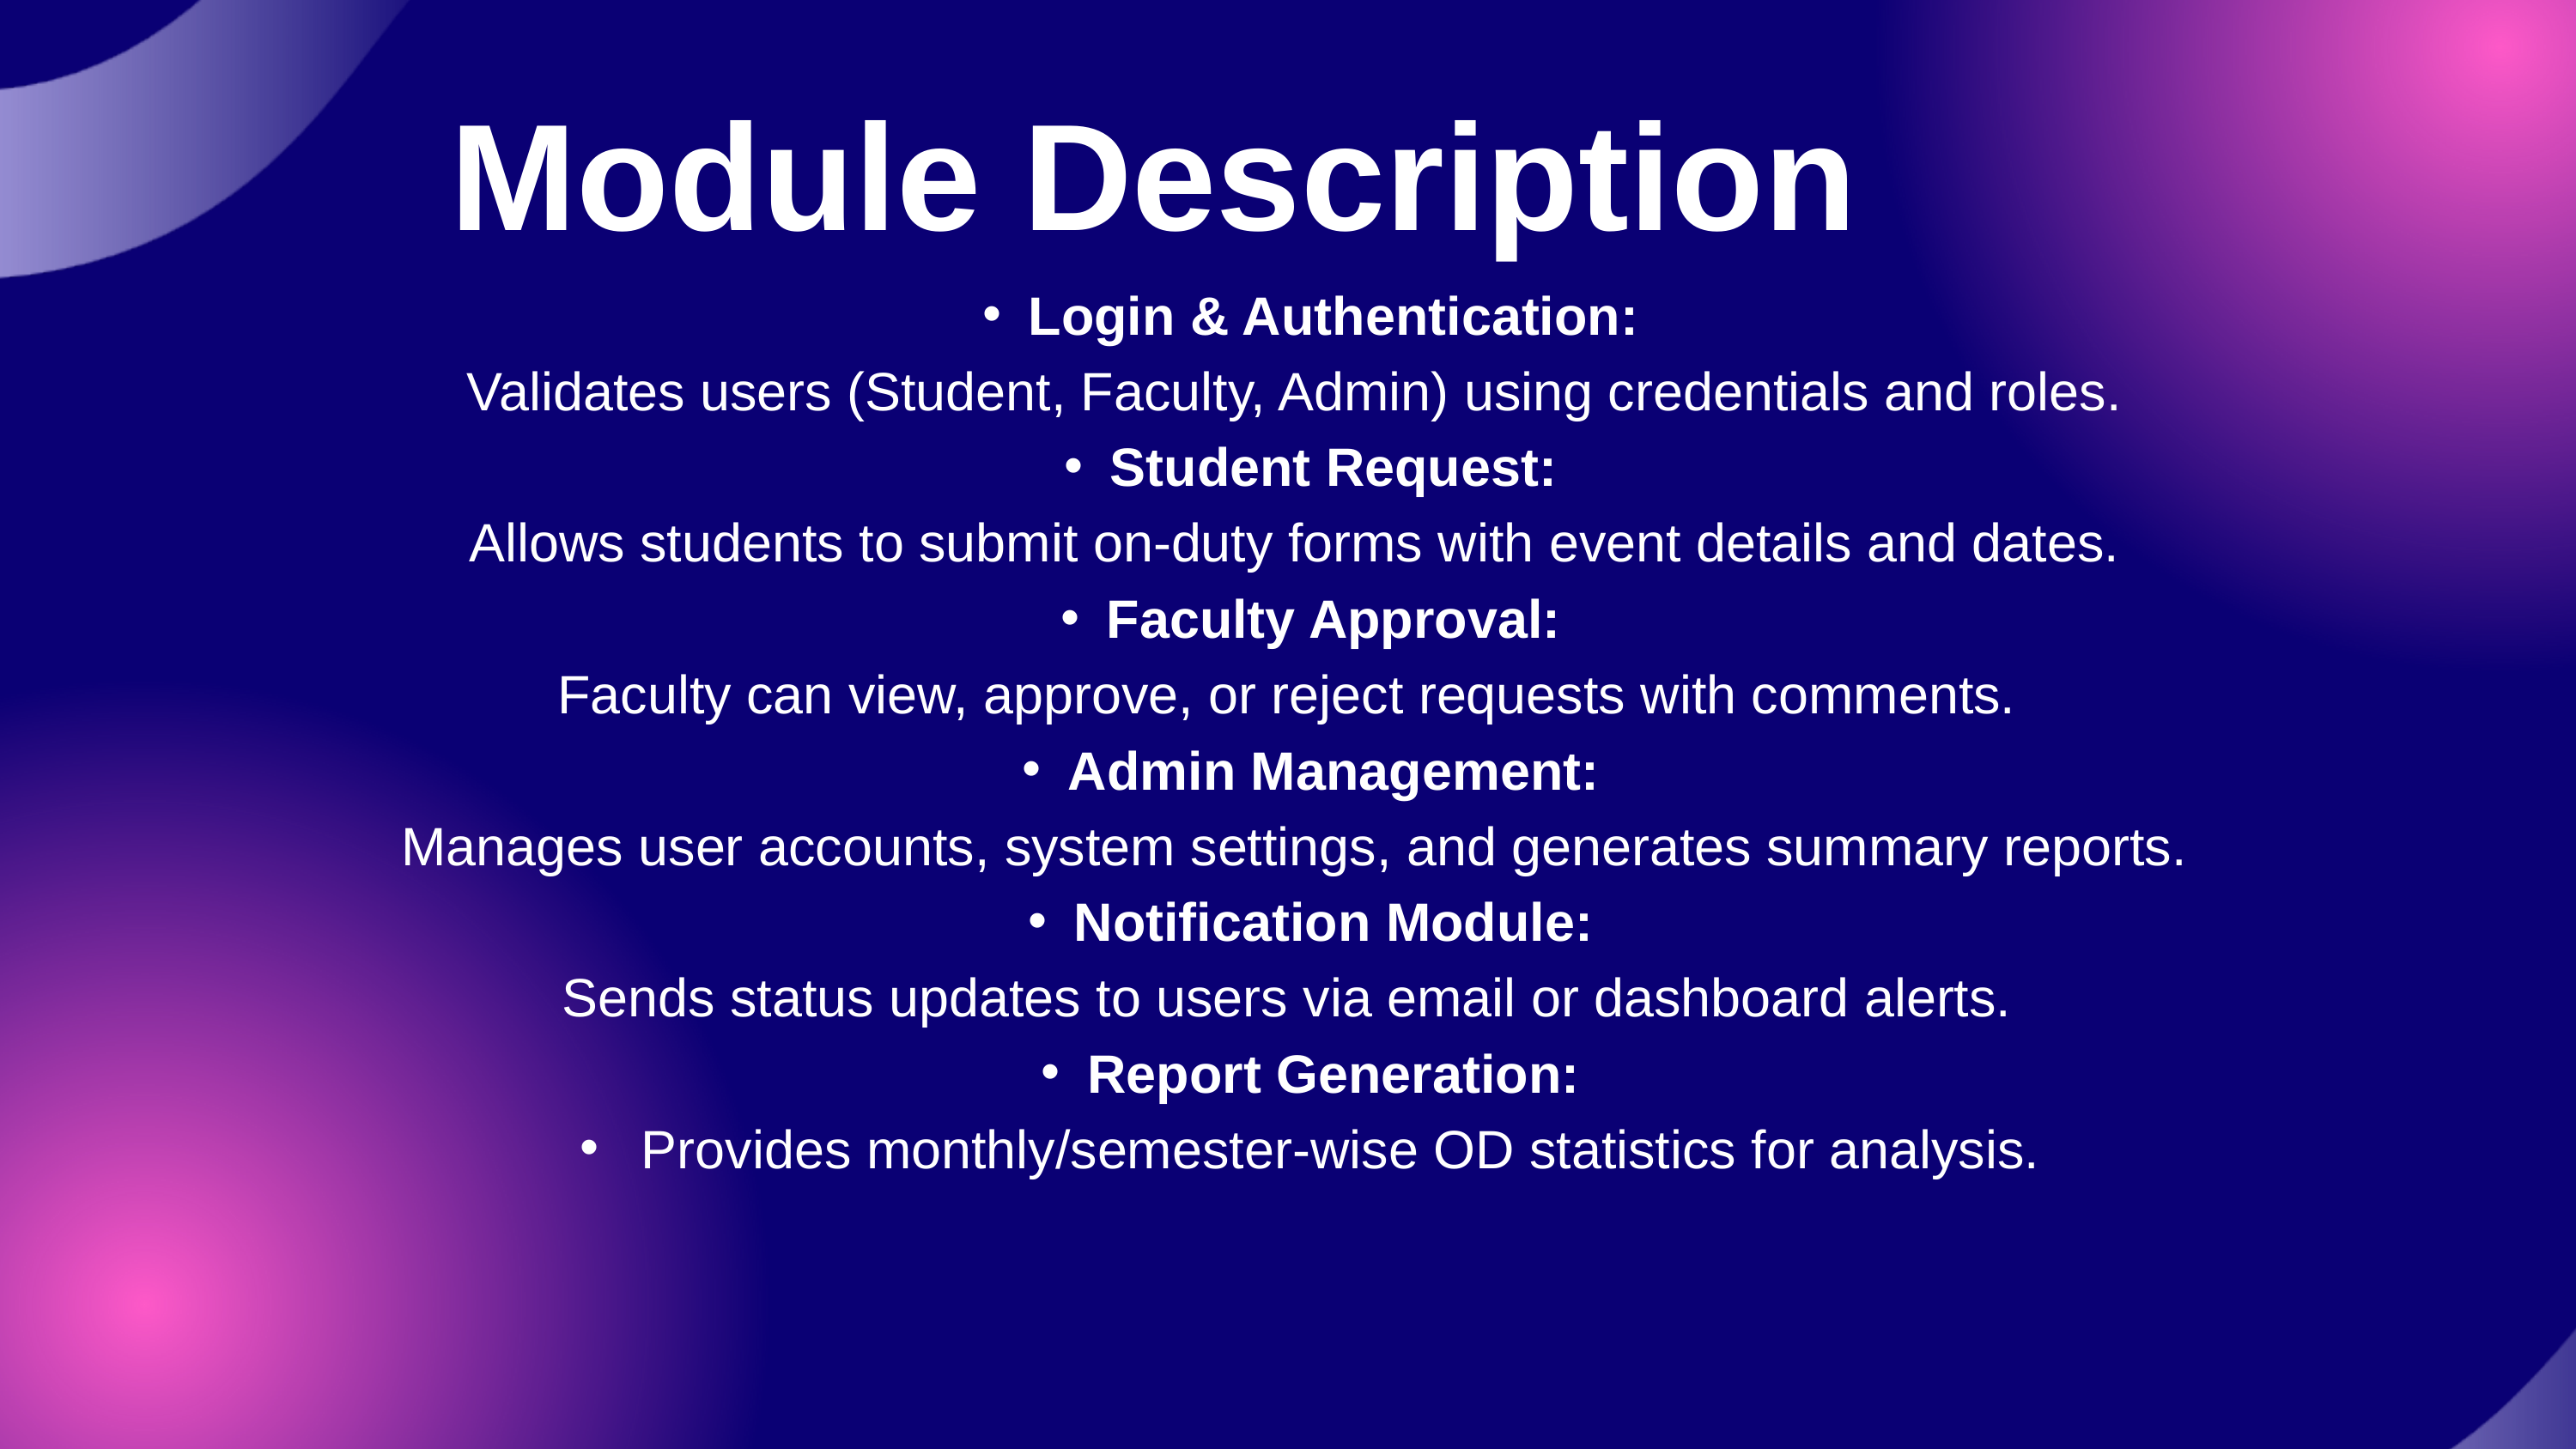

Module Description
Login & Authentication:
 Validates users (Student, Faculty, Admin) using credentials and roles.
Student Request:
 Allows students to submit on-duty forms with event details and dates.
Faculty Approval:
Faculty can view, approve, or reject requests with comments.
Admin Management:
 Manages user accounts, system settings, and generates summary reports.
Notification Module:
Sends status updates to users via email or dashboard alerts.
Report Generation:
 Provides monthly/semester-wise OD statistics for analysis.